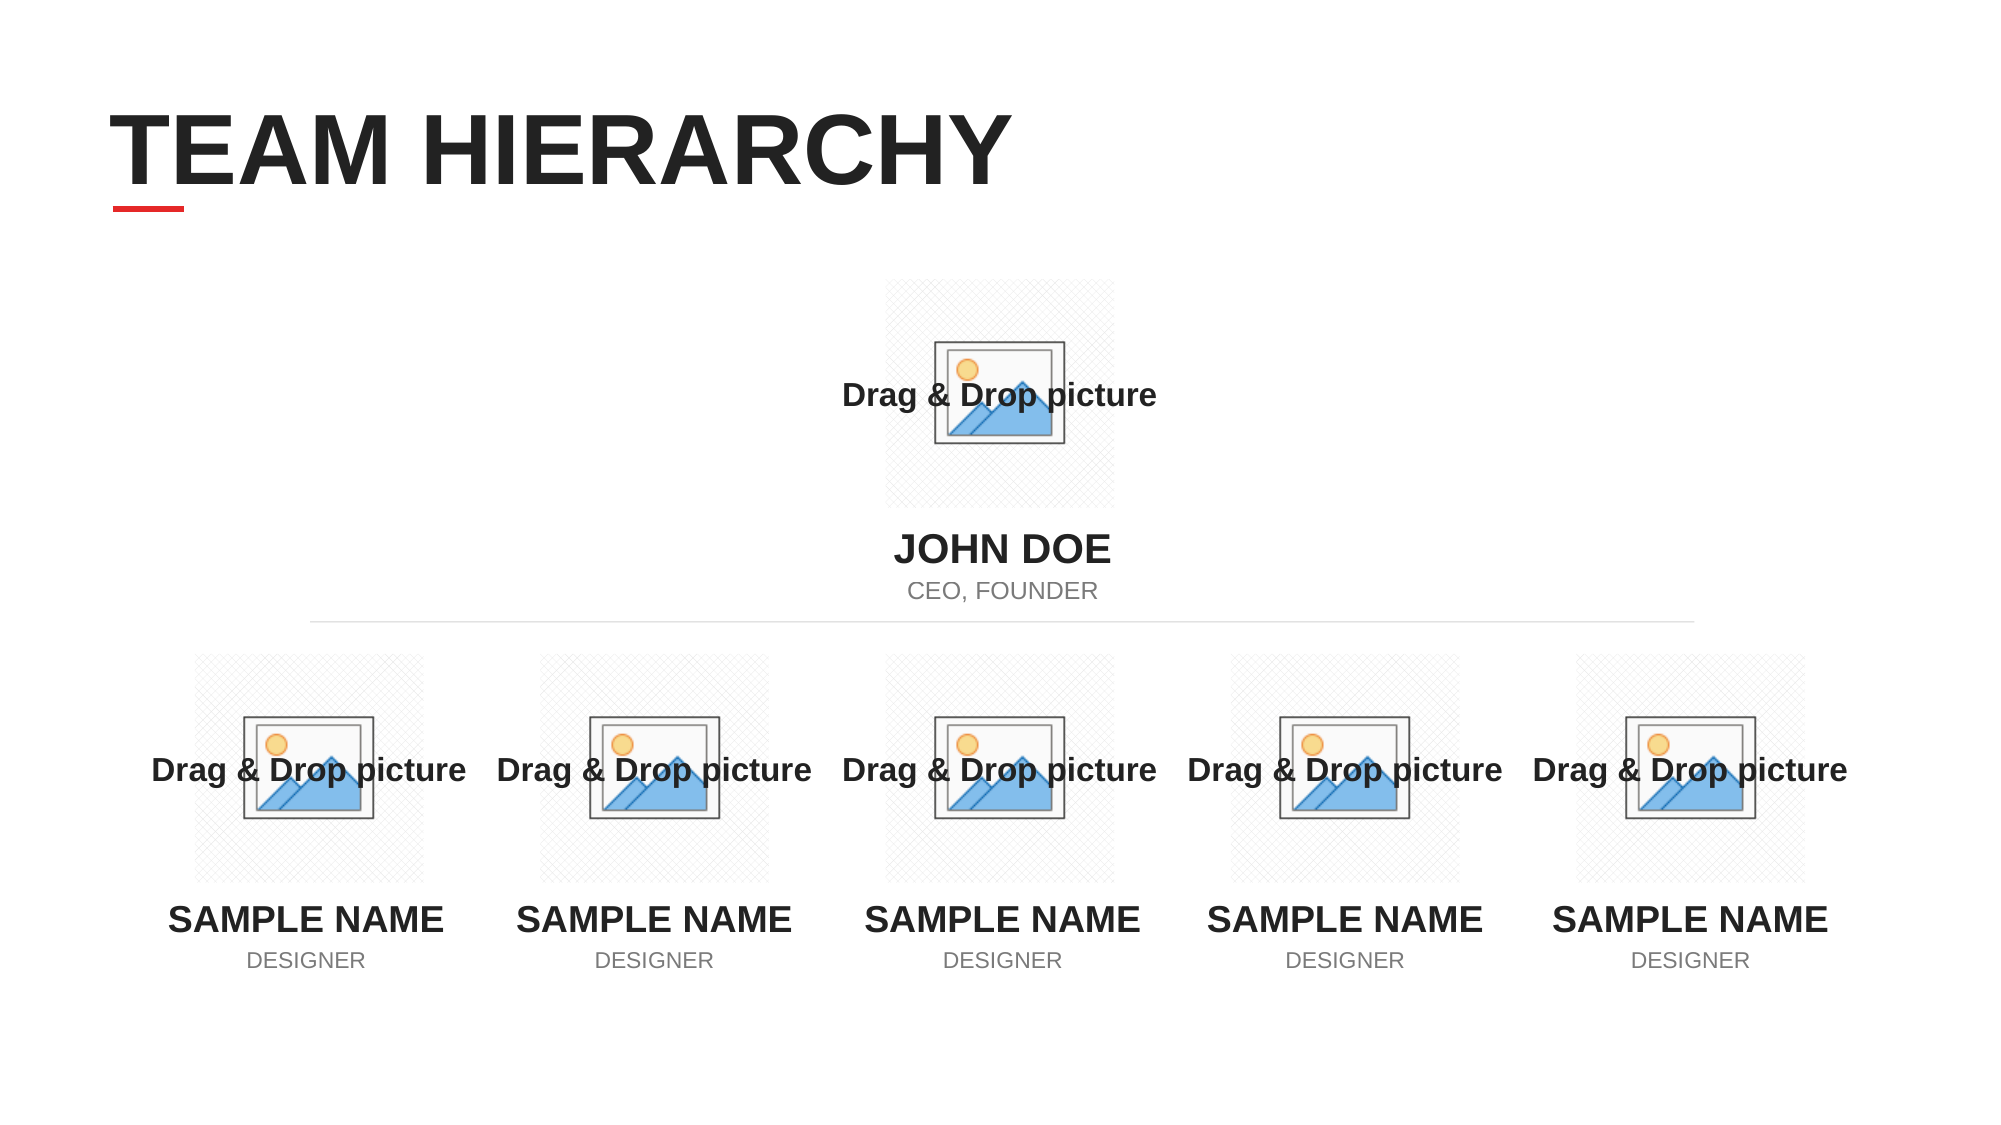

# TEAM HIERARCHY

JOHN DOE
CEO, FOUNDER

SAMPLE NAME
DESIGNER
SAMPLE NAME
DESIGNER
SAMPLE NAME
DESIGNER
SAMPLE NAME
DESIGNER
SAMPLE NAME
DESIGNER